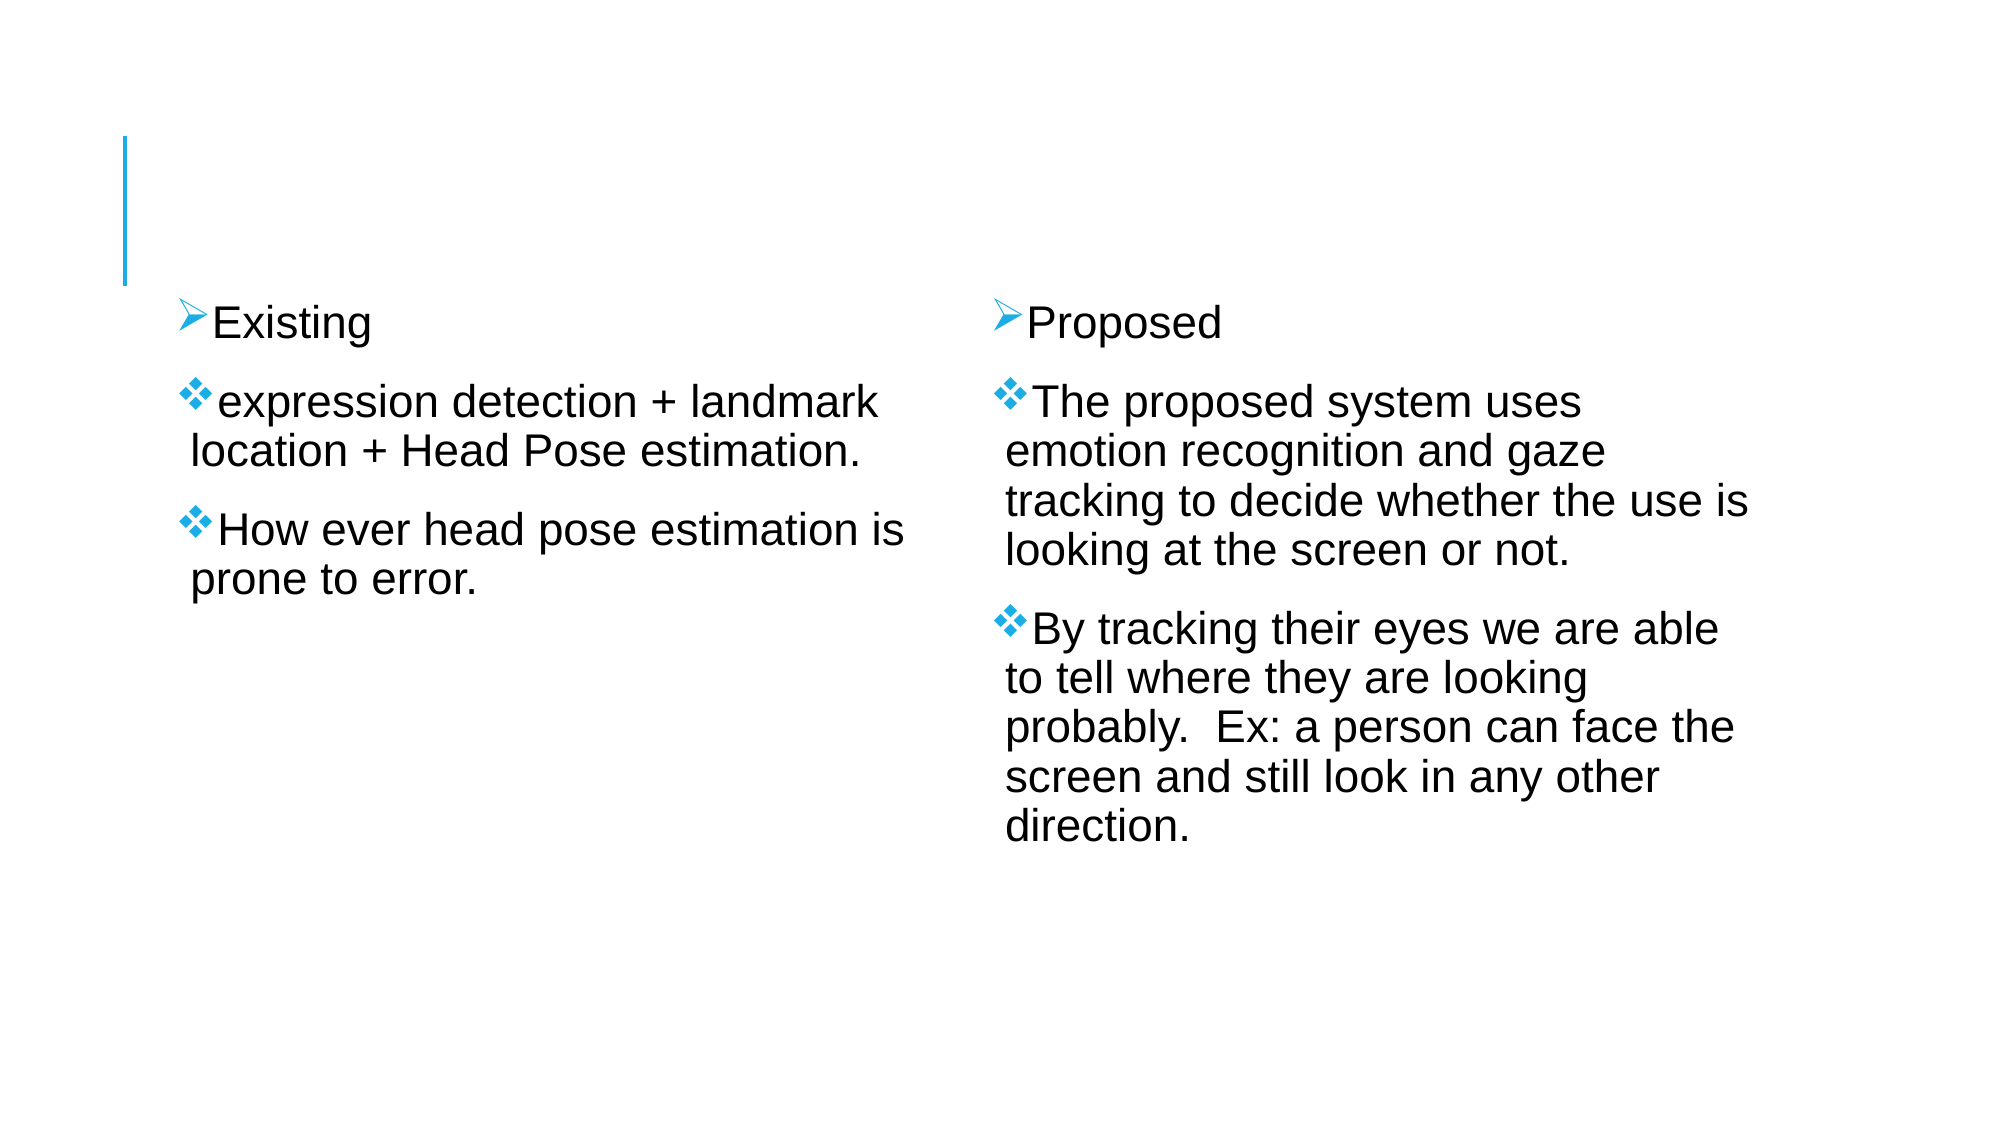

# Existing V proposed system
Existing
expression detection + landmark location + Head Pose estimation.
How ever head pose estimation is prone to error.
Proposed
The proposed system uses emotion recognition and gaze tracking to decide whether the use is looking at the screen or not.
By tracking their eyes we are able to tell where they are looking probably.  Ex: a person can face the screen and still look in any other direction.